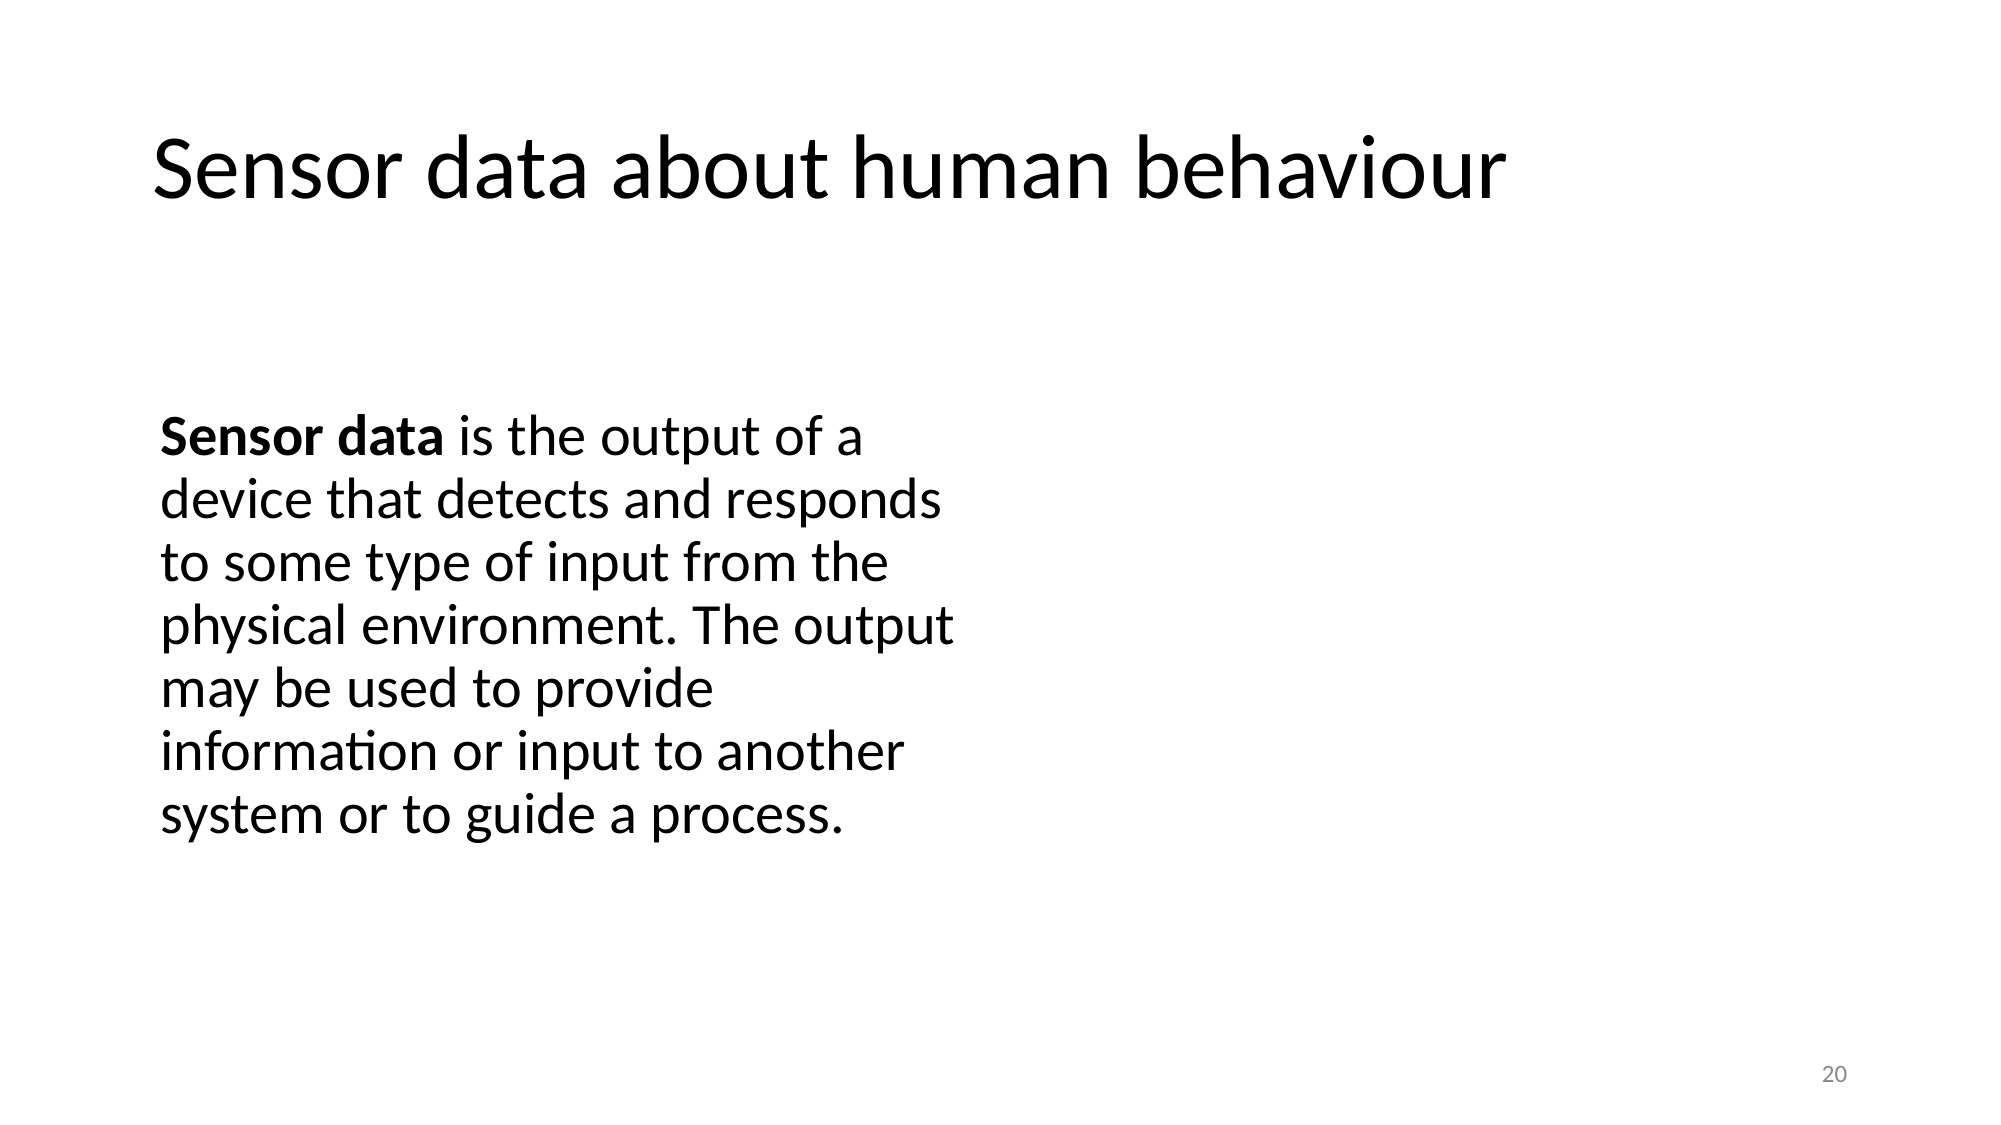

# Sensor data about human behaviour

Sensor data is the output of a device that detects and responds to some type of input from the physical environment. The output may be used to provide information or input to another system or to guide a process.

20